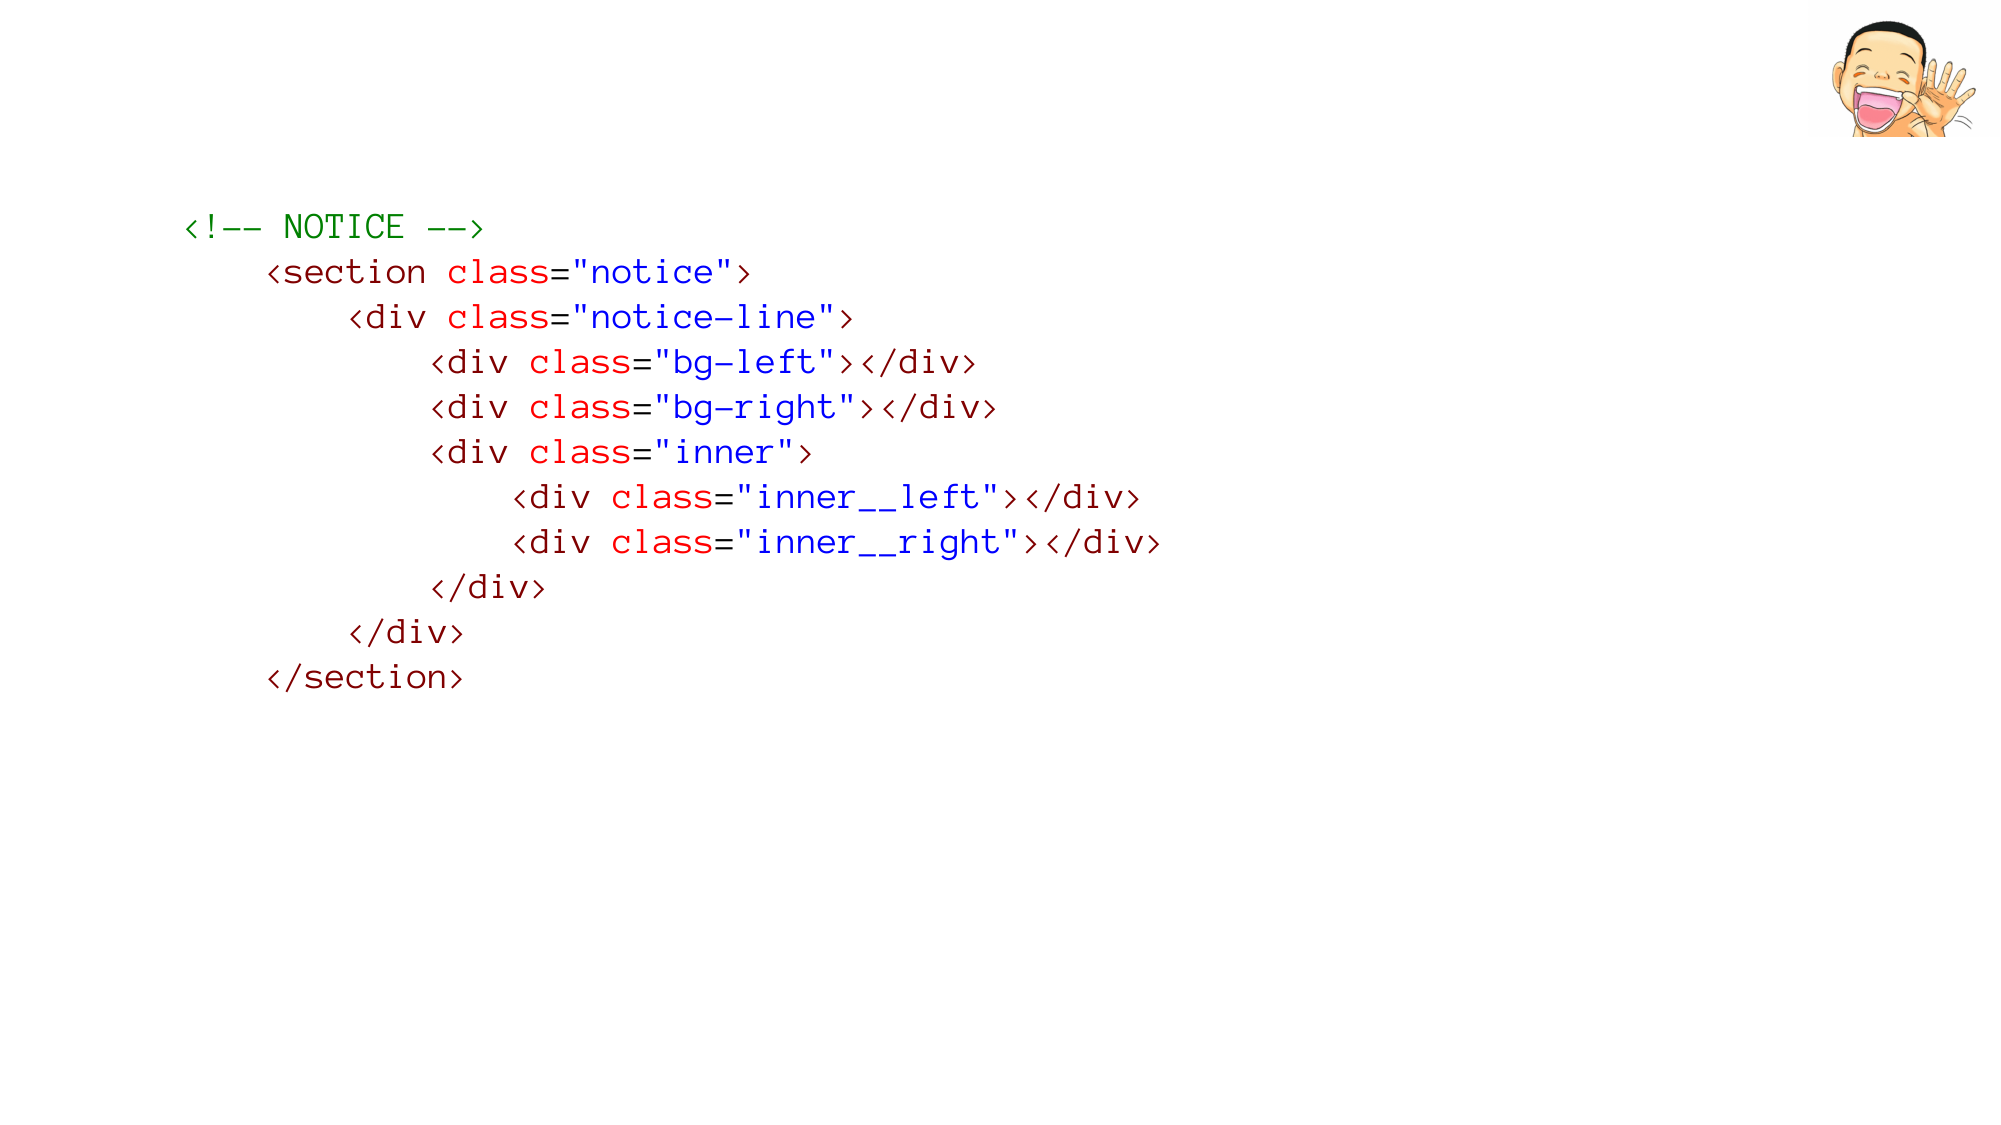

<!-- NOTICE -->
    <section class="notice">
        <div class="notice-line">
            <div class="bg-left"></div>
            <div class="bg-right"></div>
            <div class="inner">
                <div class="inner__left"></div>
                <div class="inner__right"></div>
            </div>
        </div>
    </section>